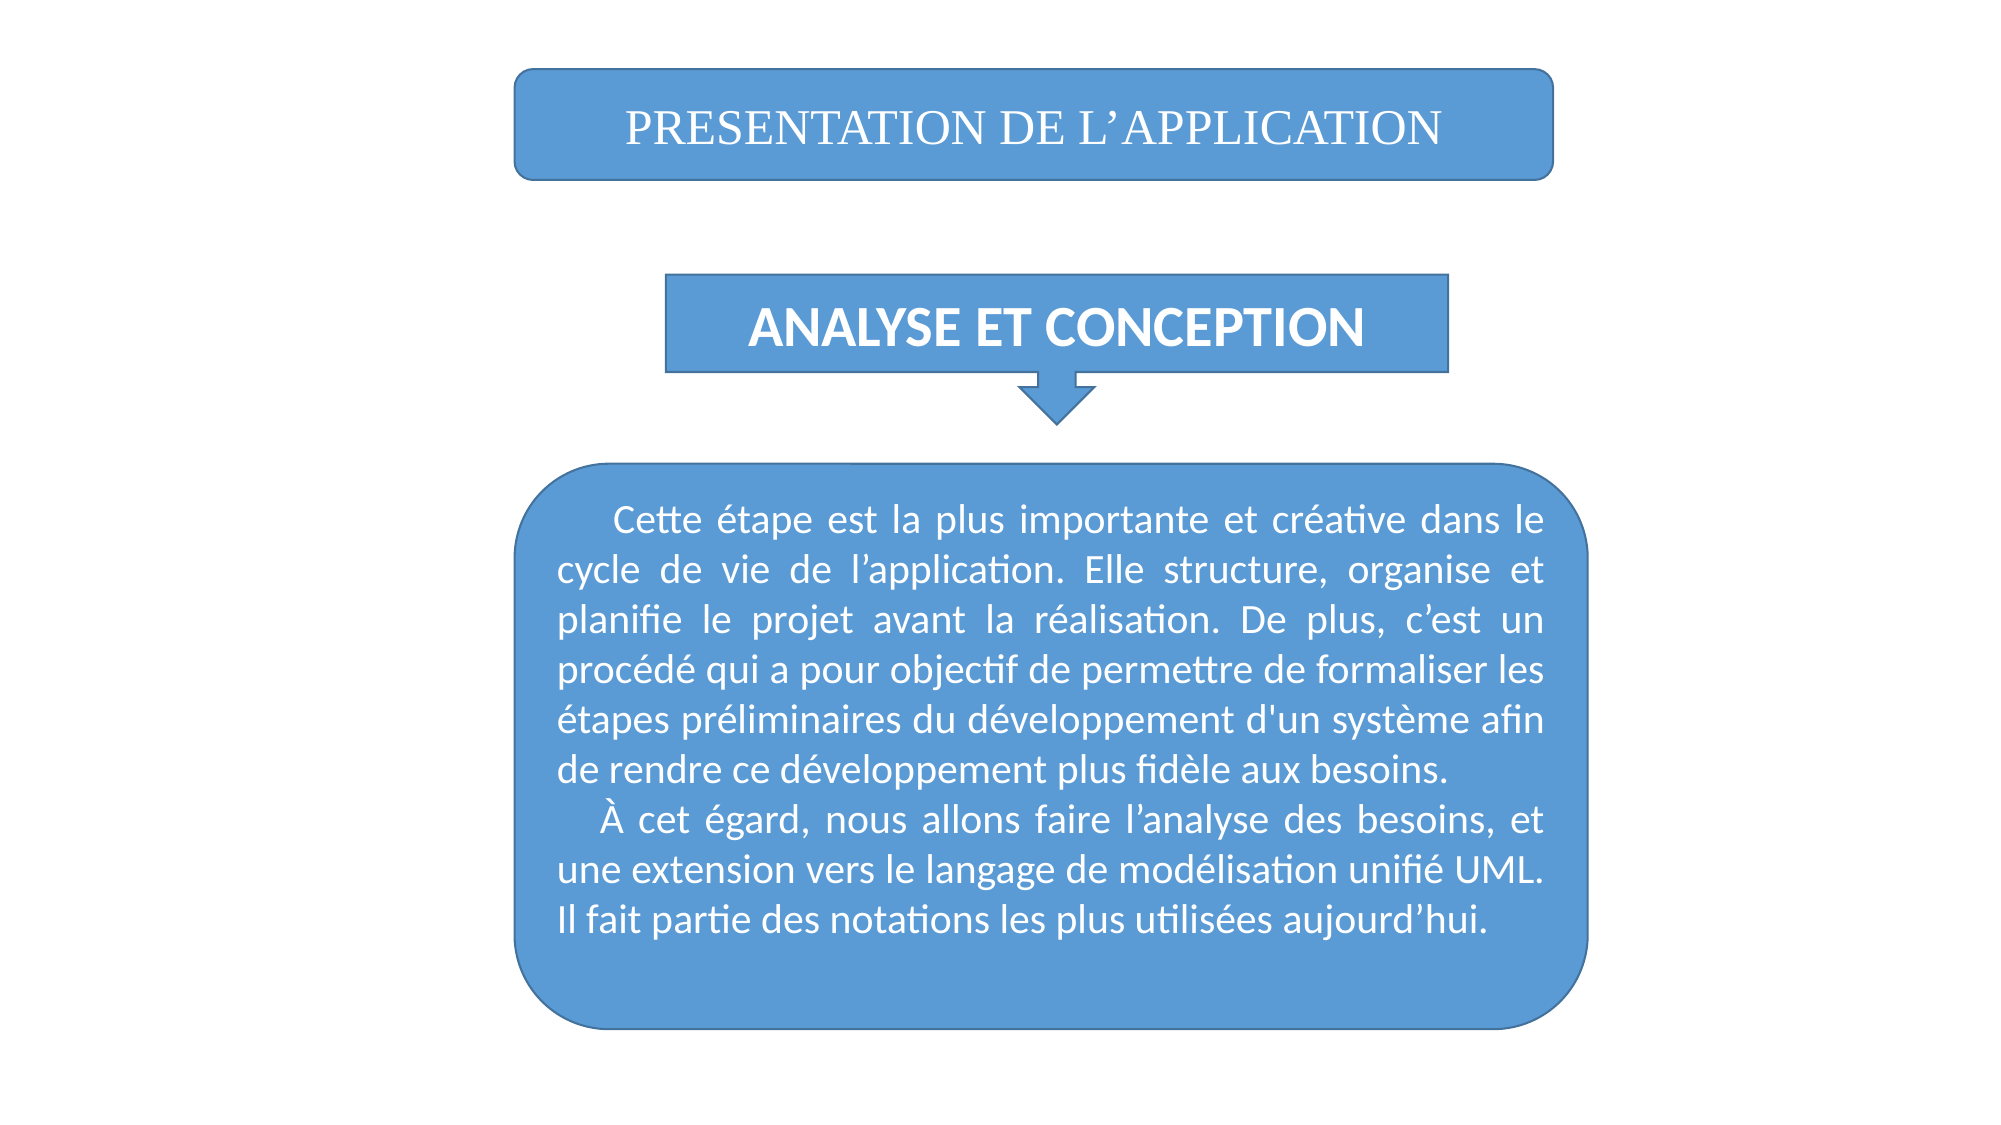

PRESENTATION DE L’APPLICATION
ANALYSE ET CONCEPTION
    Cette étape est la plus importante et créative dans le cycle de vie de l’application. Elle structure, organise et planifie le projet avant la réalisation. De plus, c’est un procédé qui a pour objectif de permettre de formaliser les étapes préliminaires du développement d'un système afin de rendre ce développement plus fidèle aux besoins.
   À cet égard, nous allons faire l’analyse des besoins, et une extension vers le langage de modélisation unifié UML. Il fait partie des notations les plus utilisées aujourd’hui.